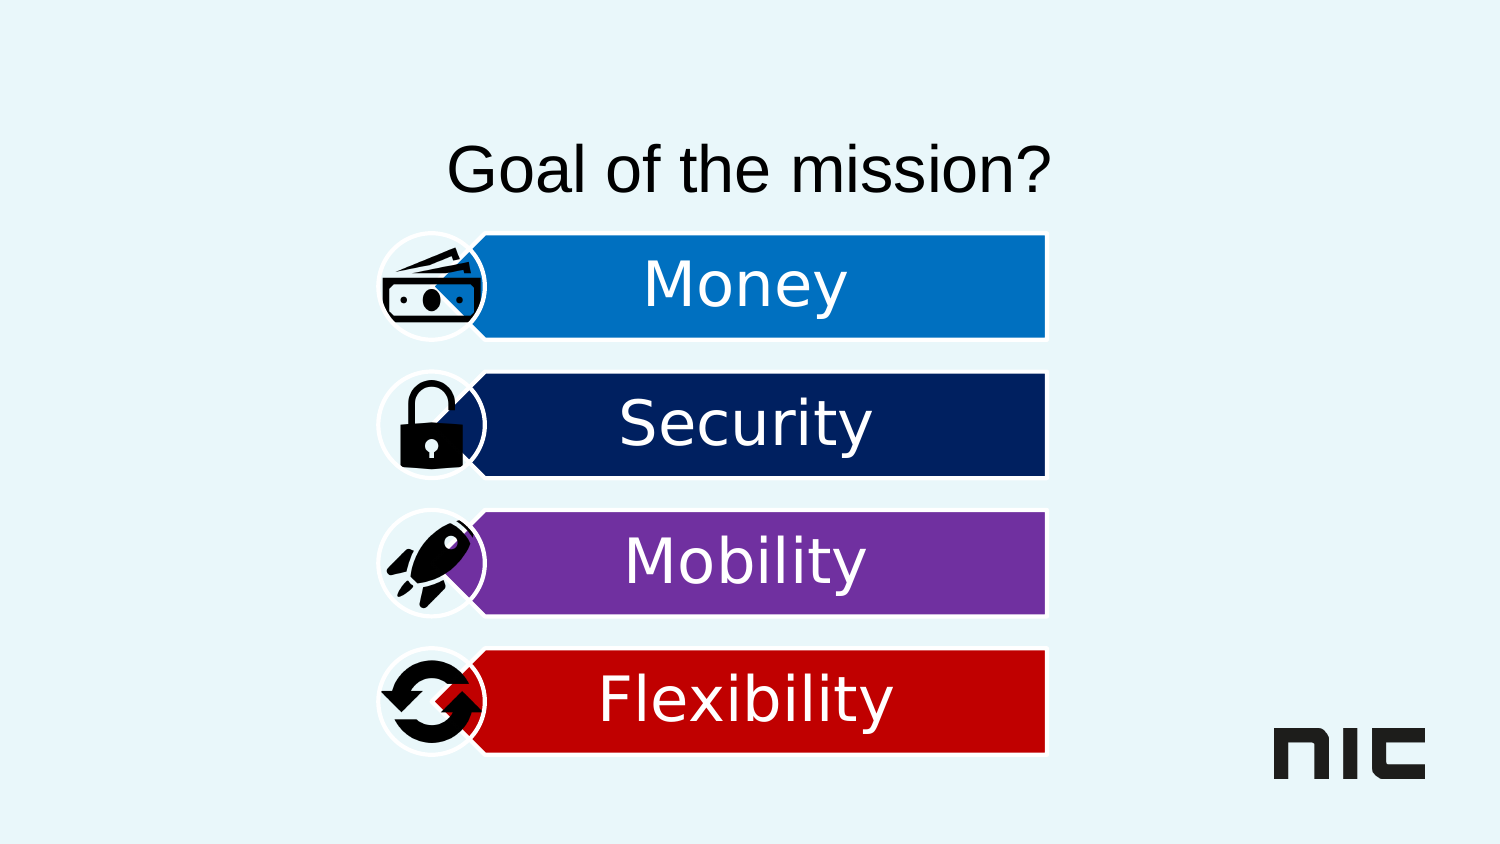

# Goal of the mission?
Money
Security
Mobility
Flexibility